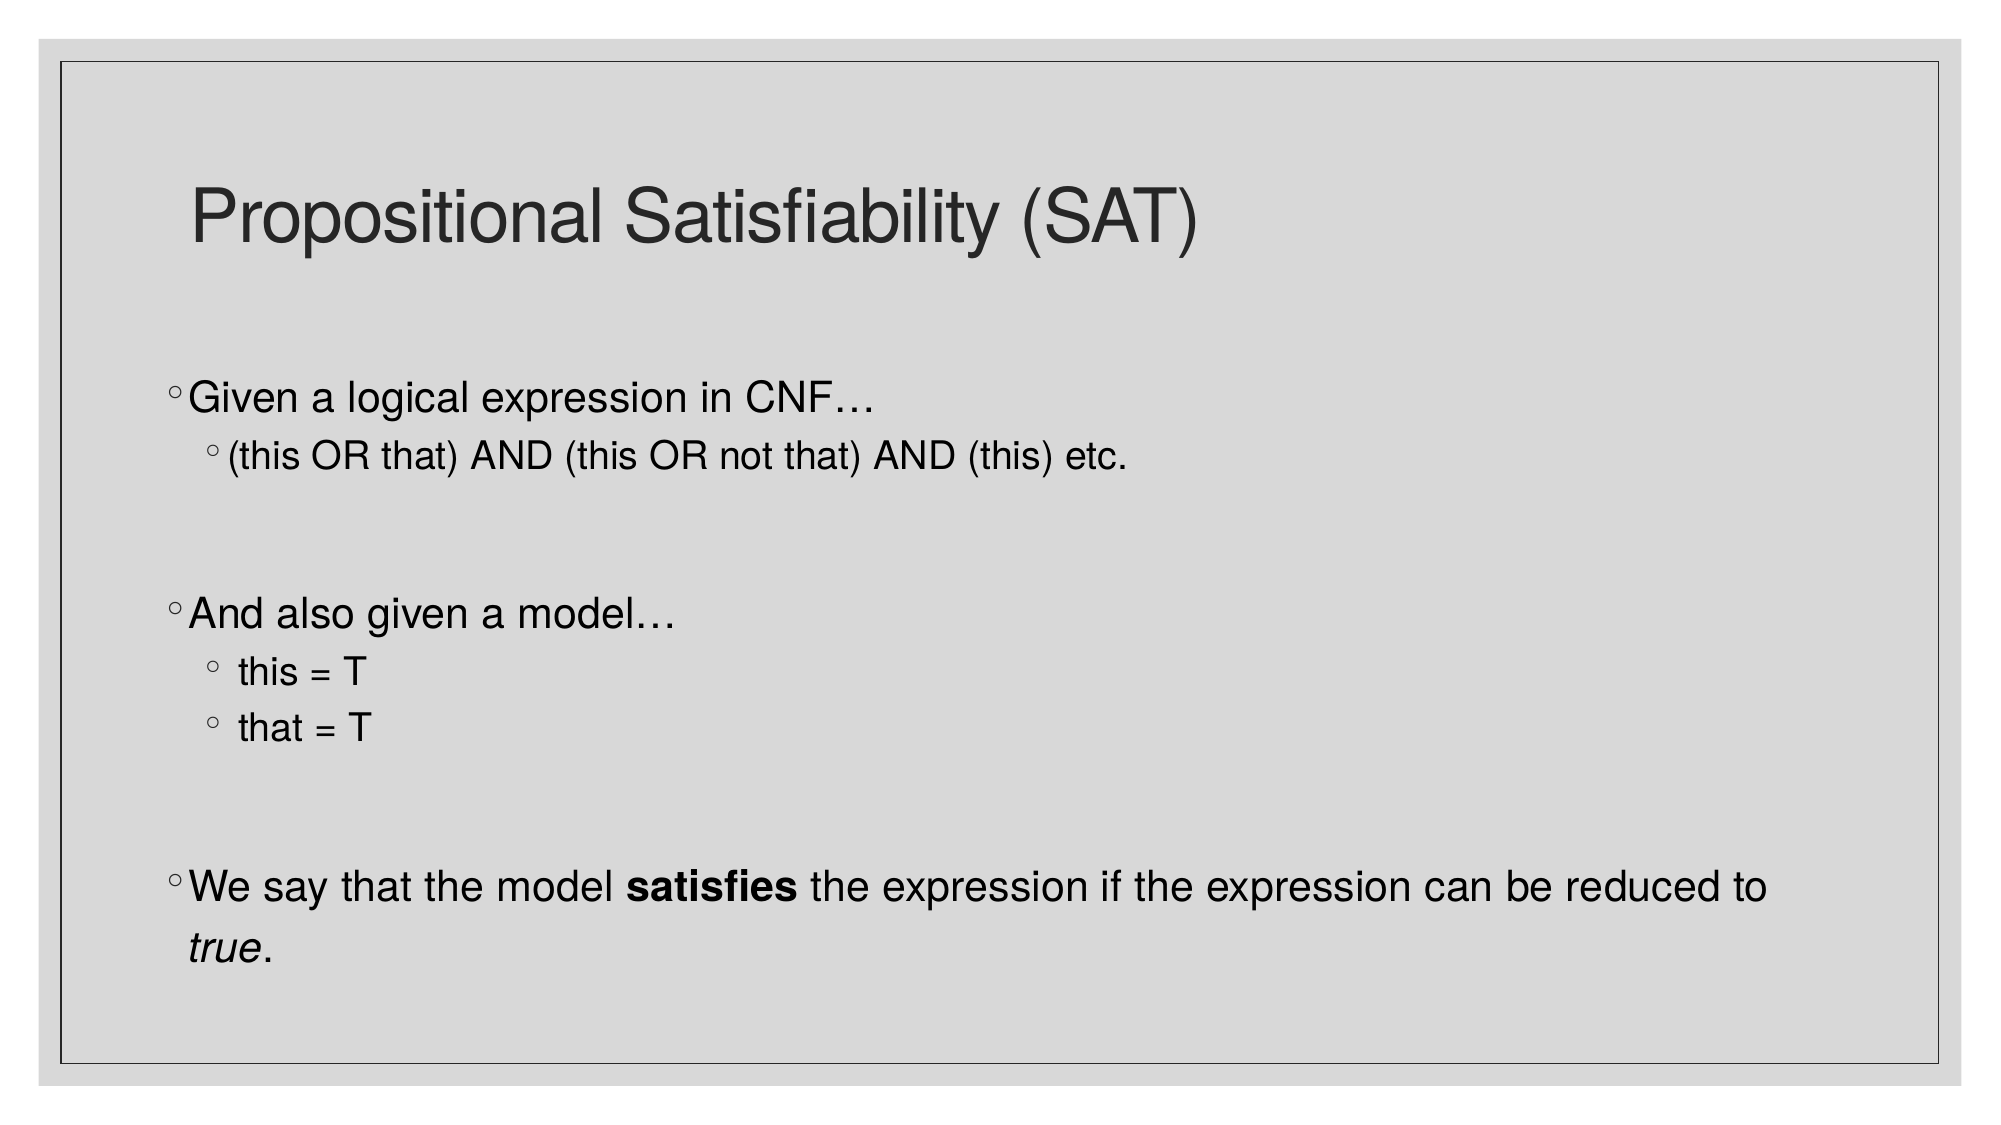

# Propositional Satisfiability (SAT)
Given a logical expression in CNF…
(this OR that) AND (this OR not that) AND (this) etc.

And also given a model…
 this = T
 that = T

We say that the model satisfies the expression if the expression can be reduced to true.